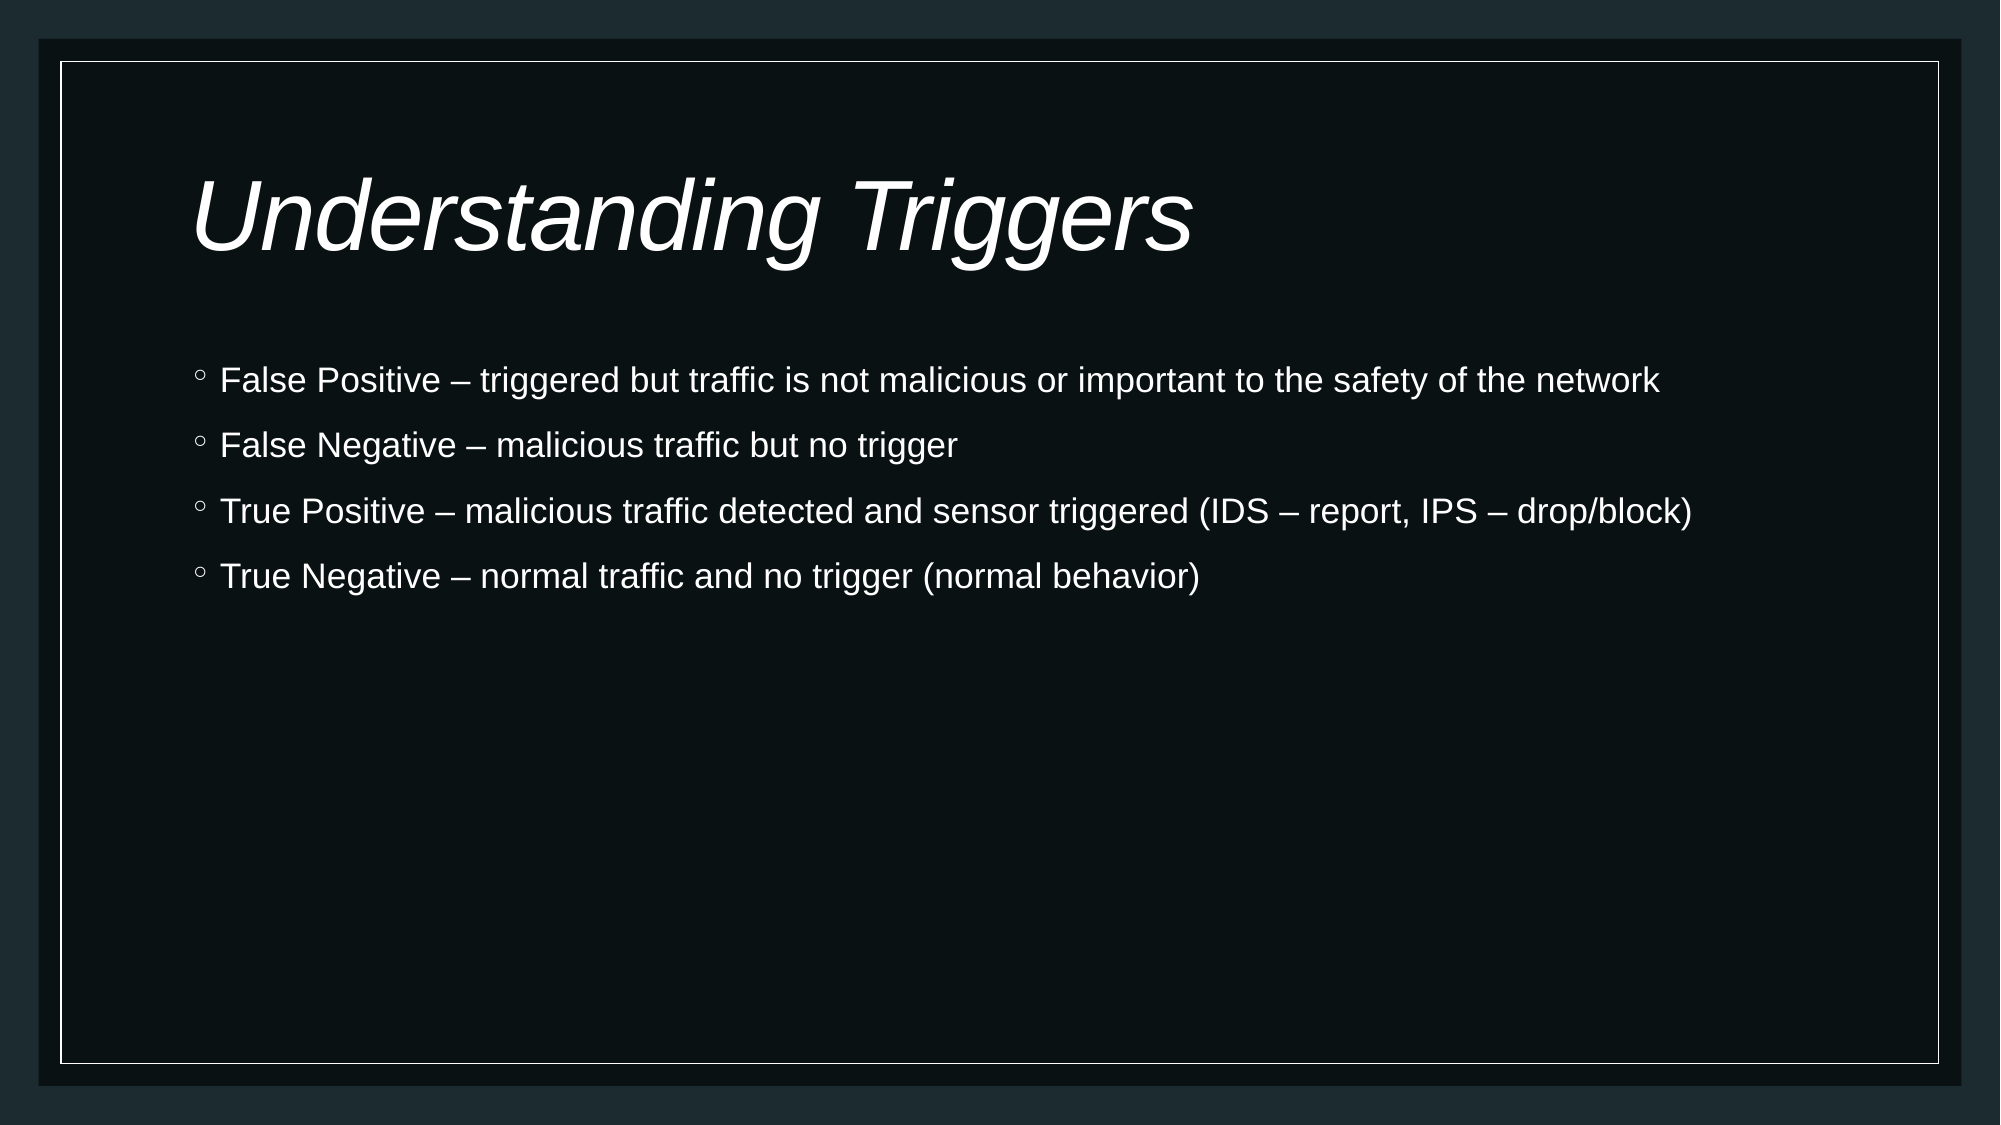

# Understanding Triggers
False Positive – triggered but traffic is not malicious or important to the safety of the network
False Negative – malicious traffic but no trigger
True Positive – malicious traffic detected and sensor triggered (IDS – report, IPS – drop/block)
True Negative – normal traffic and no trigger (normal behavior)